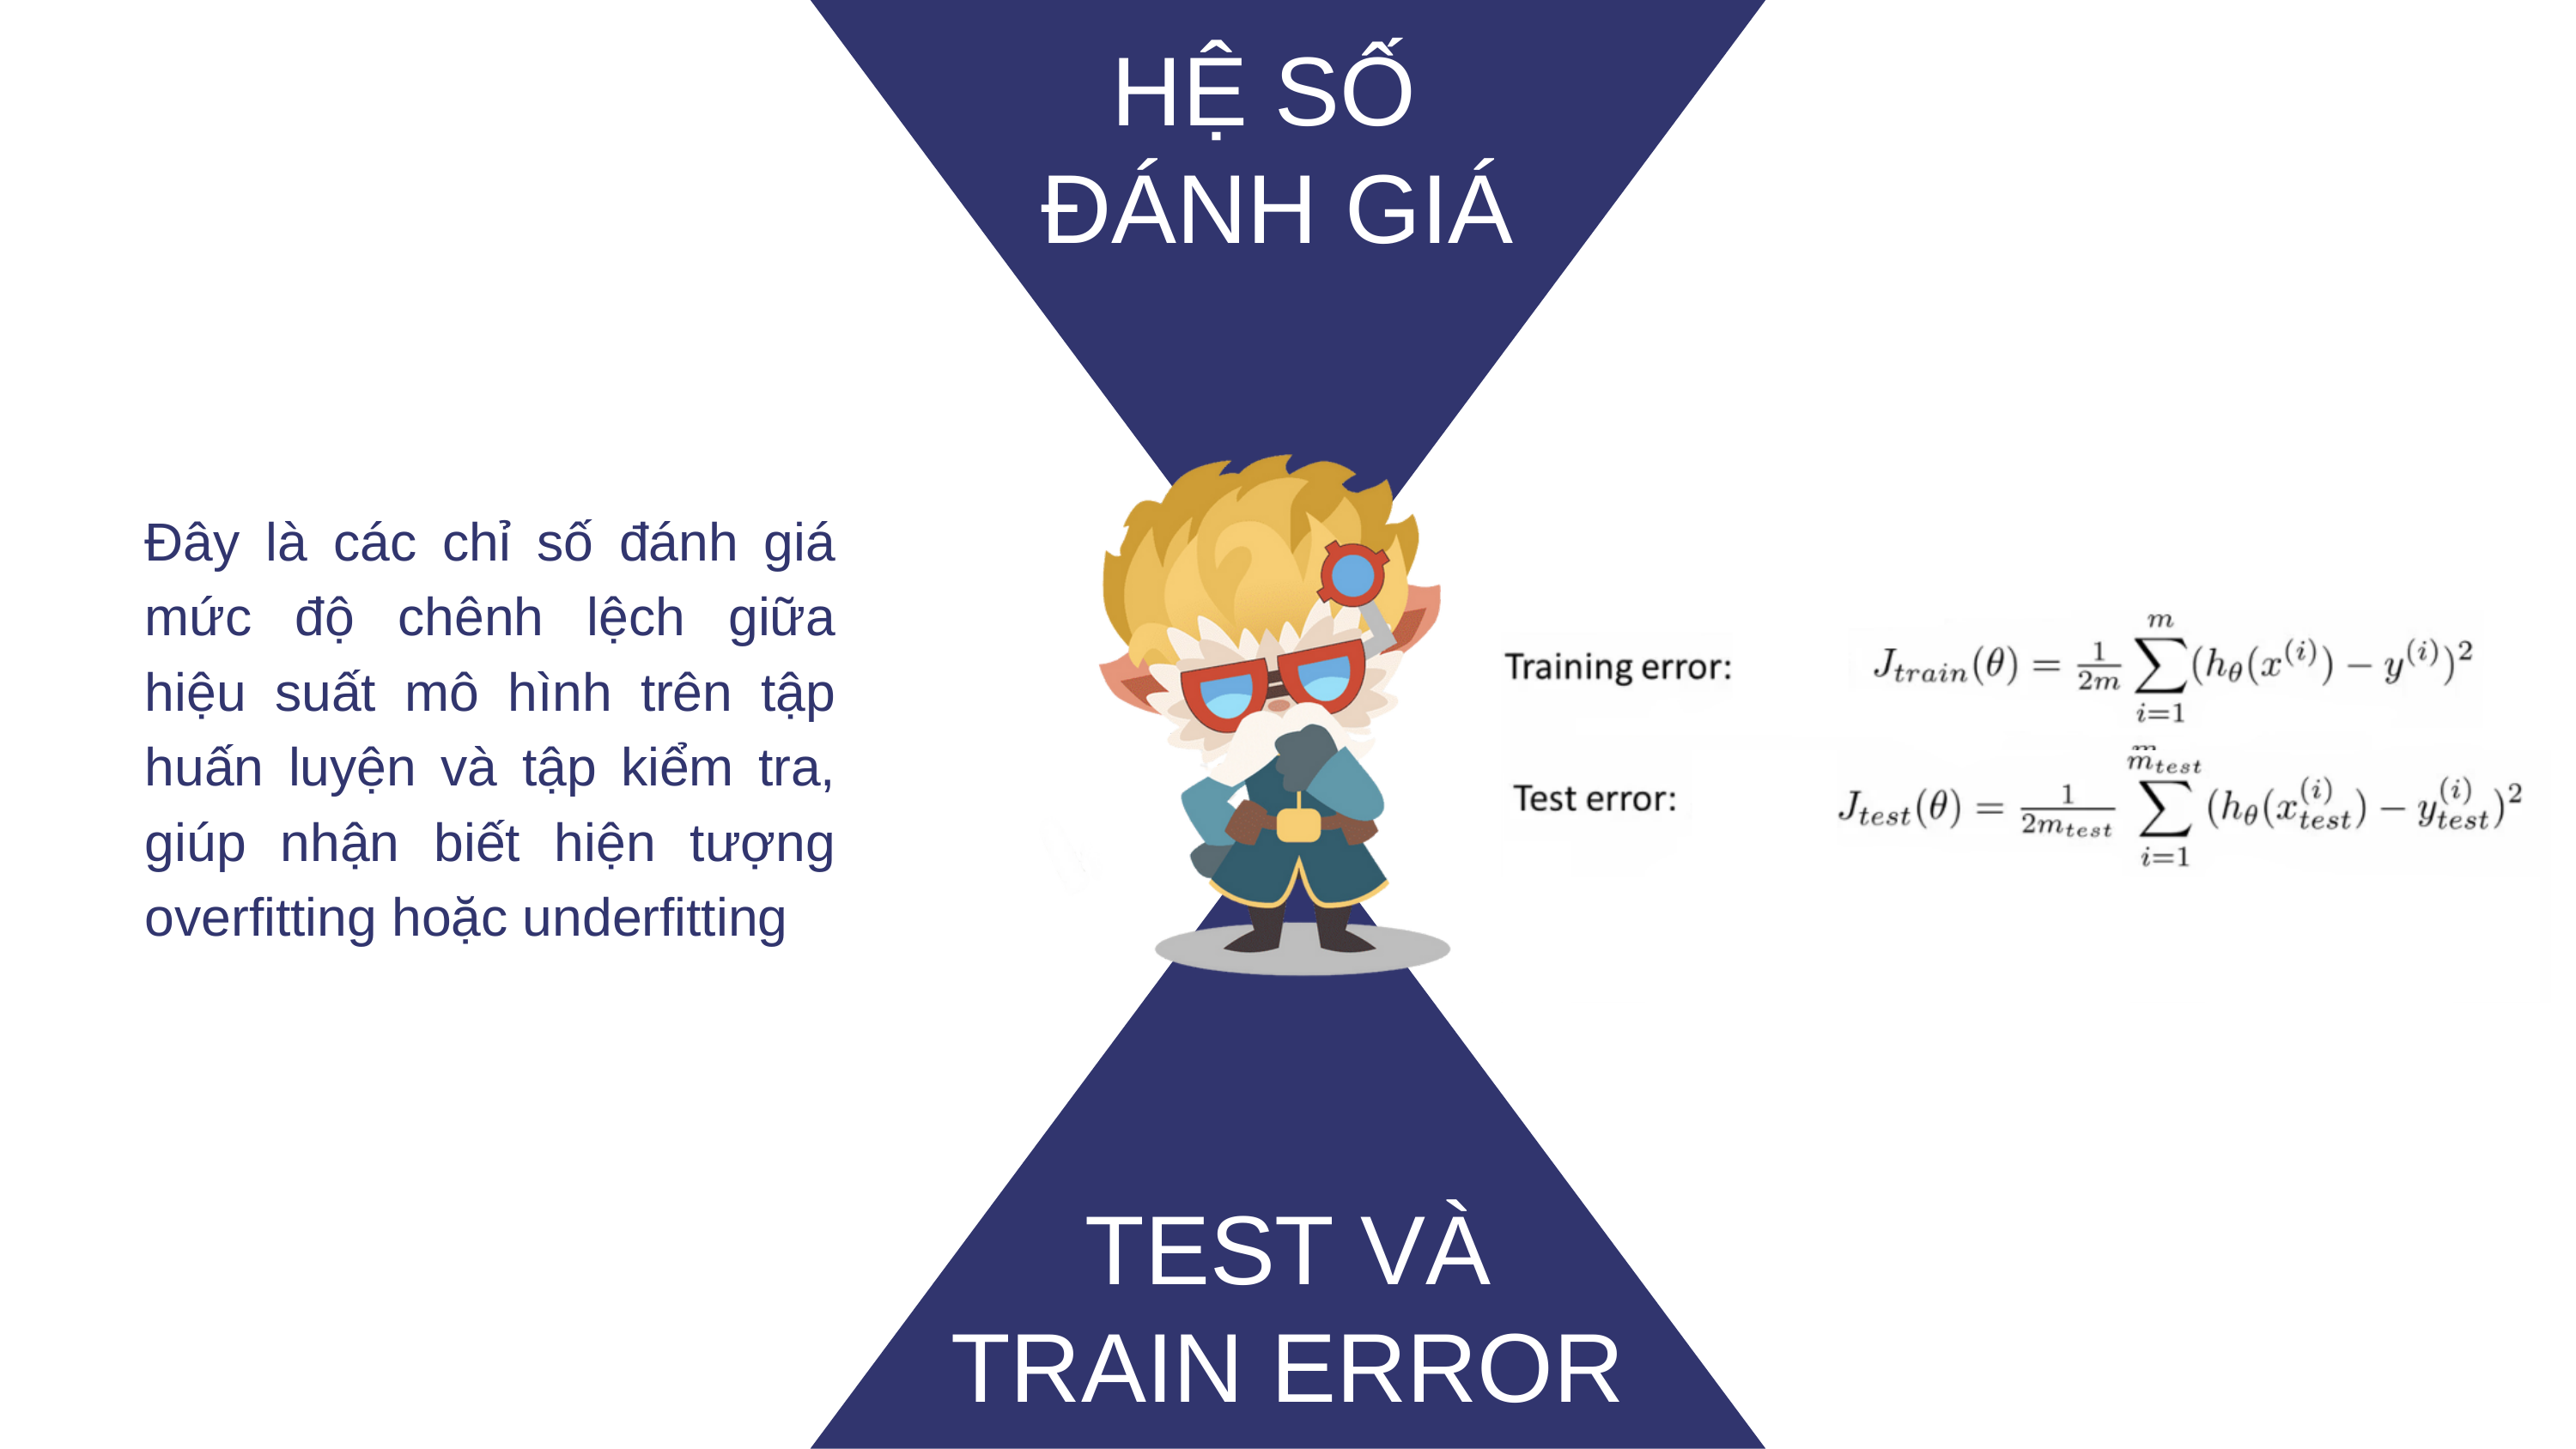

HỆ SỐ
 ĐÁNH GIÁ

Đây là các chỉ số đánh giá mức độ chênh lệch giữa hiệu suất mô hình trên tập huấn luyện và tập kiểm tra, giúp nhận biết hiện tượng overfitting hoặc underfitting

TEST VÀ TRAIN ERROR